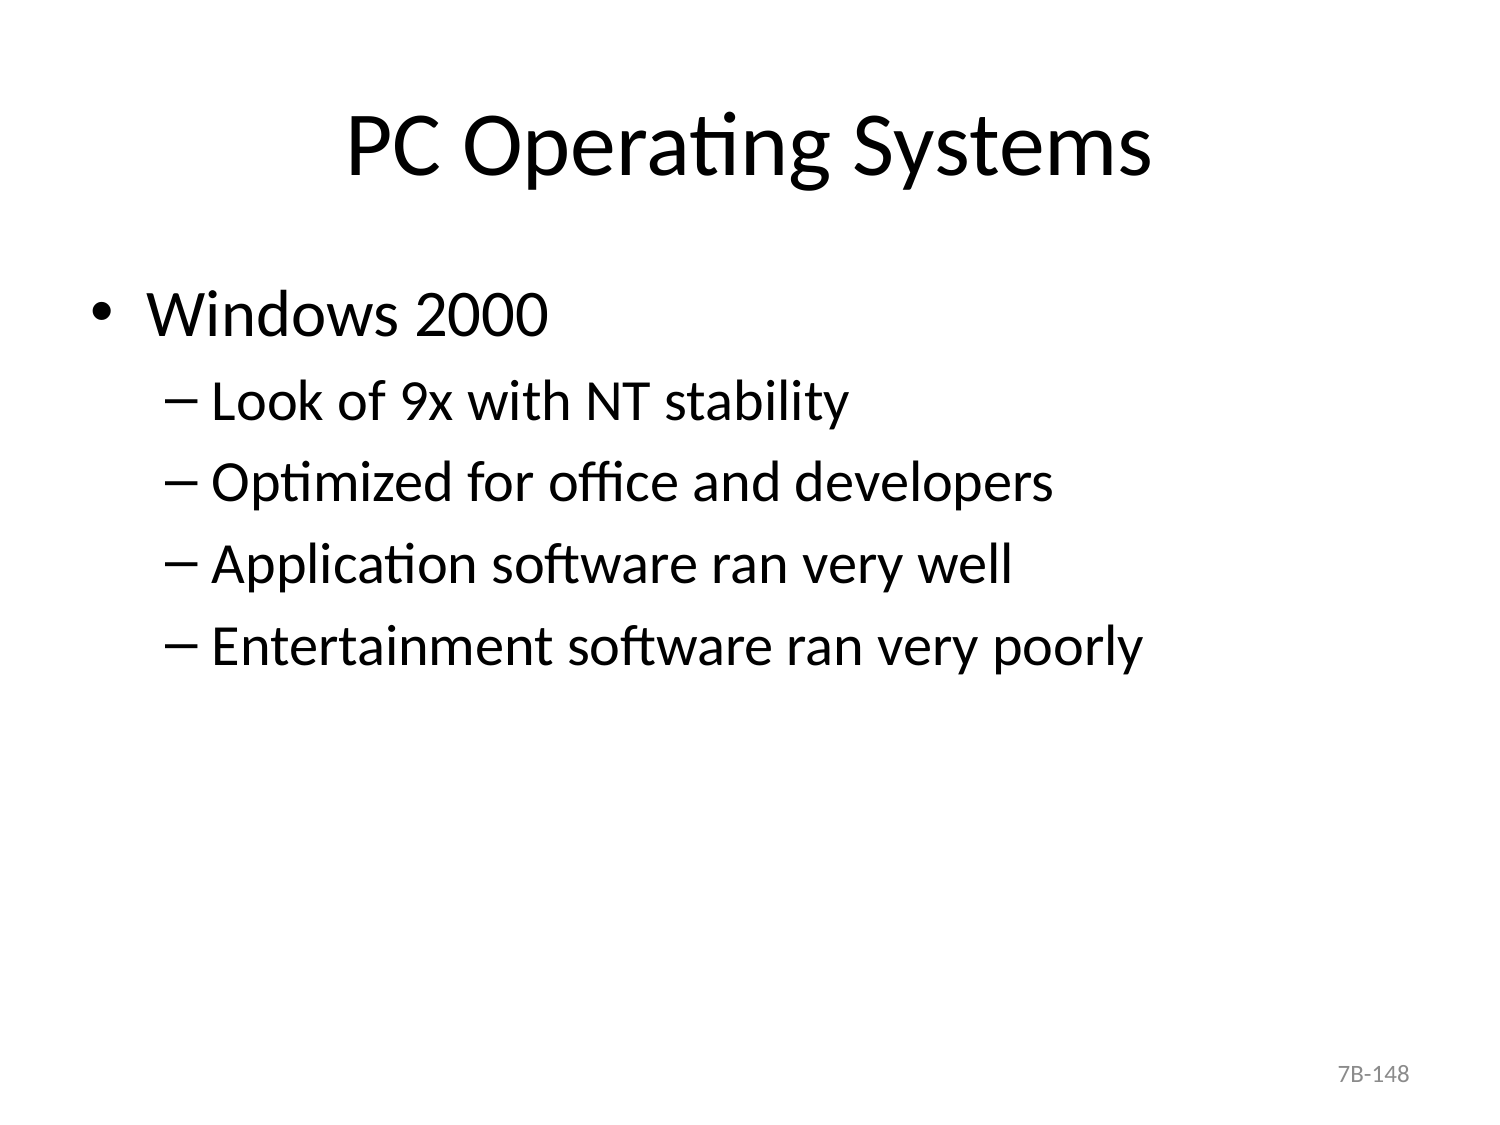

# PC Operating Systems
Windows 2000
Look of 9x with NT stability
Optimized for office and developers
Application software ran very well
Entertainment software ran very poorly
7B-148